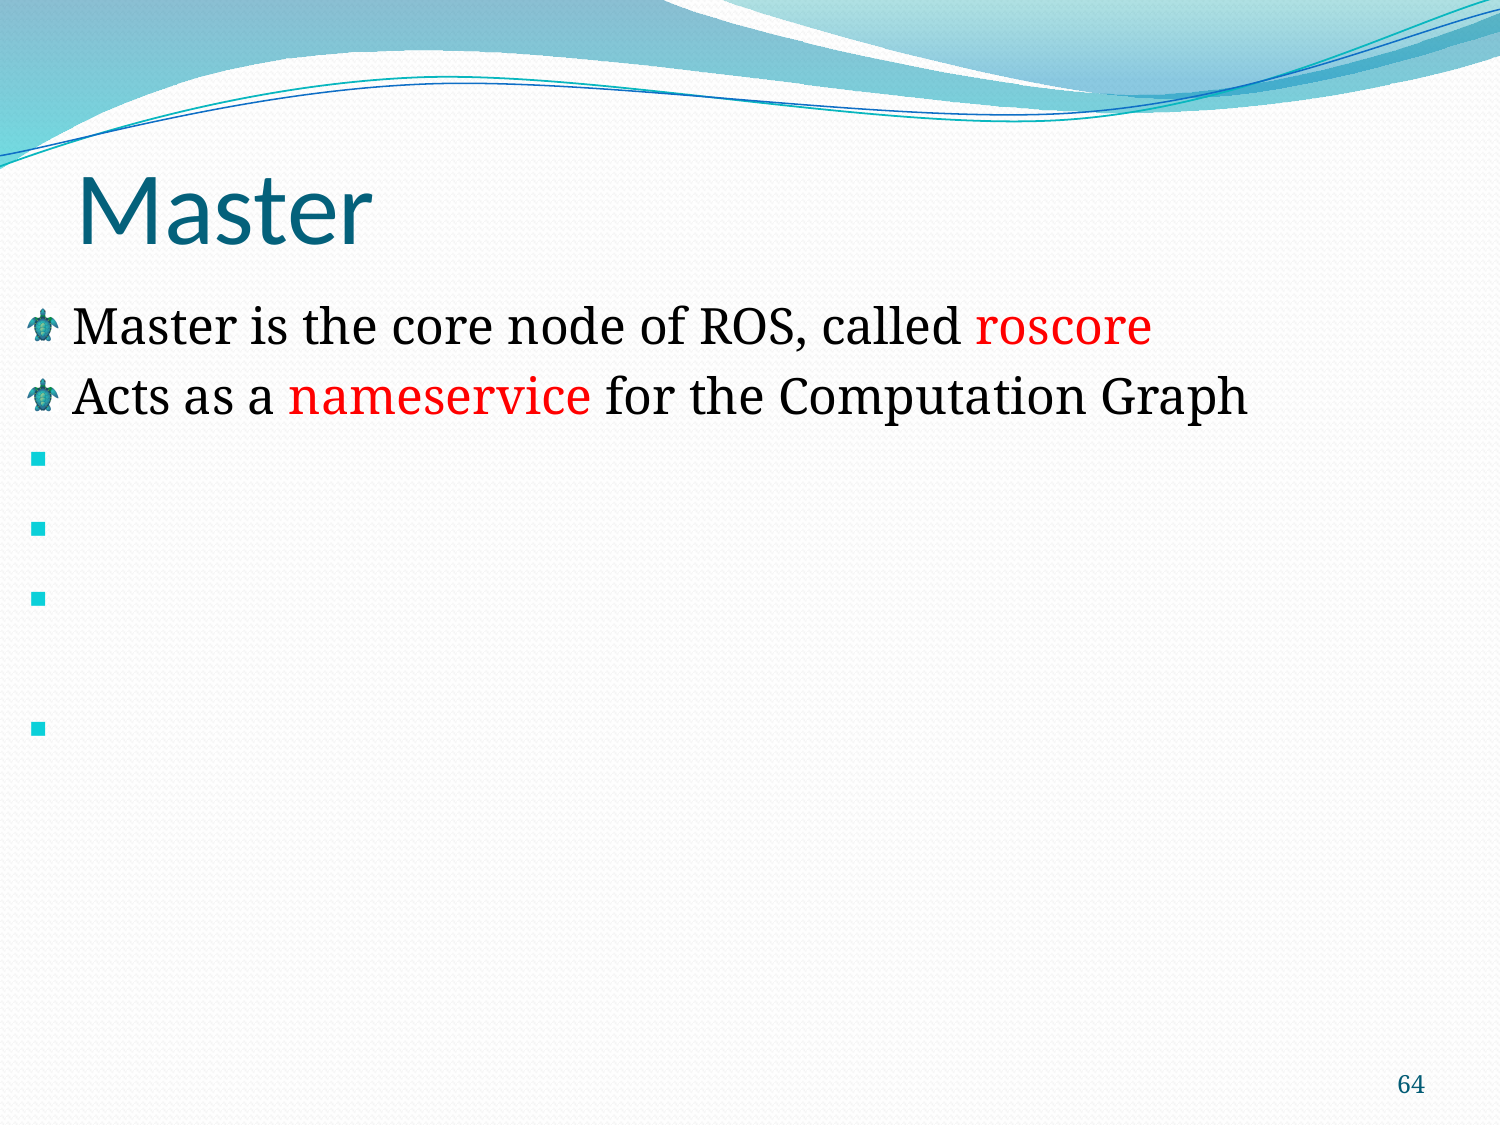

# Master
Master is the core node of ROS, called roscore
Acts as a nameservice for the Computation Graph

64